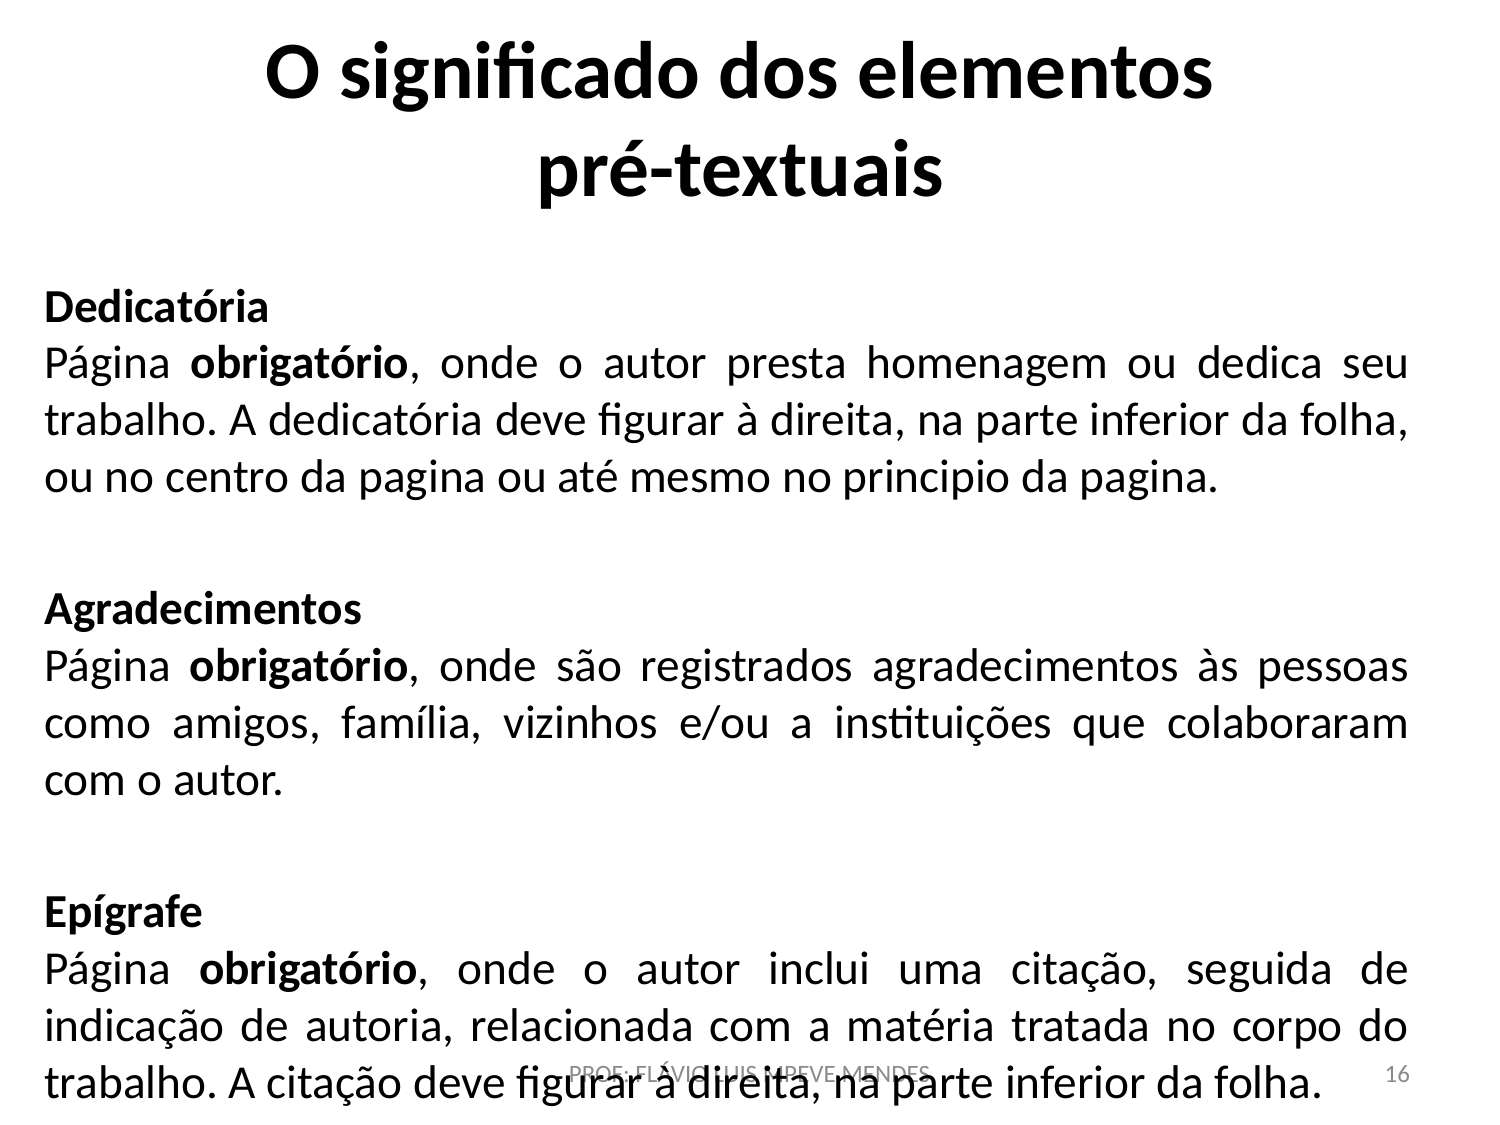

# O significado dos elementos pré-textuais
Dedicatória
Página obrigatório, onde o autor presta homenagem ou dedica seu trabalho. A dedicatória deve figurar à direita, na parte inferior da folha, ou no centro da pagina ou até mesmo no principio da pagina.

Agradecimentos
Página obrigatório, onde são registrados agradecimentos às pessoas como amigos, família, vizinhos e/ou a instituições que colaboraram com o autor.

Epígrafe
Página obrigatório, onde o autor inclui uma citação, seguida de indicação de autoria, relacionada com a matéria tratada no corpo do trabalho. A citação deve figurar à direita, na parte inferior da folha.
PROF: FLÁVIO LUIS MPEVE MENDES
16